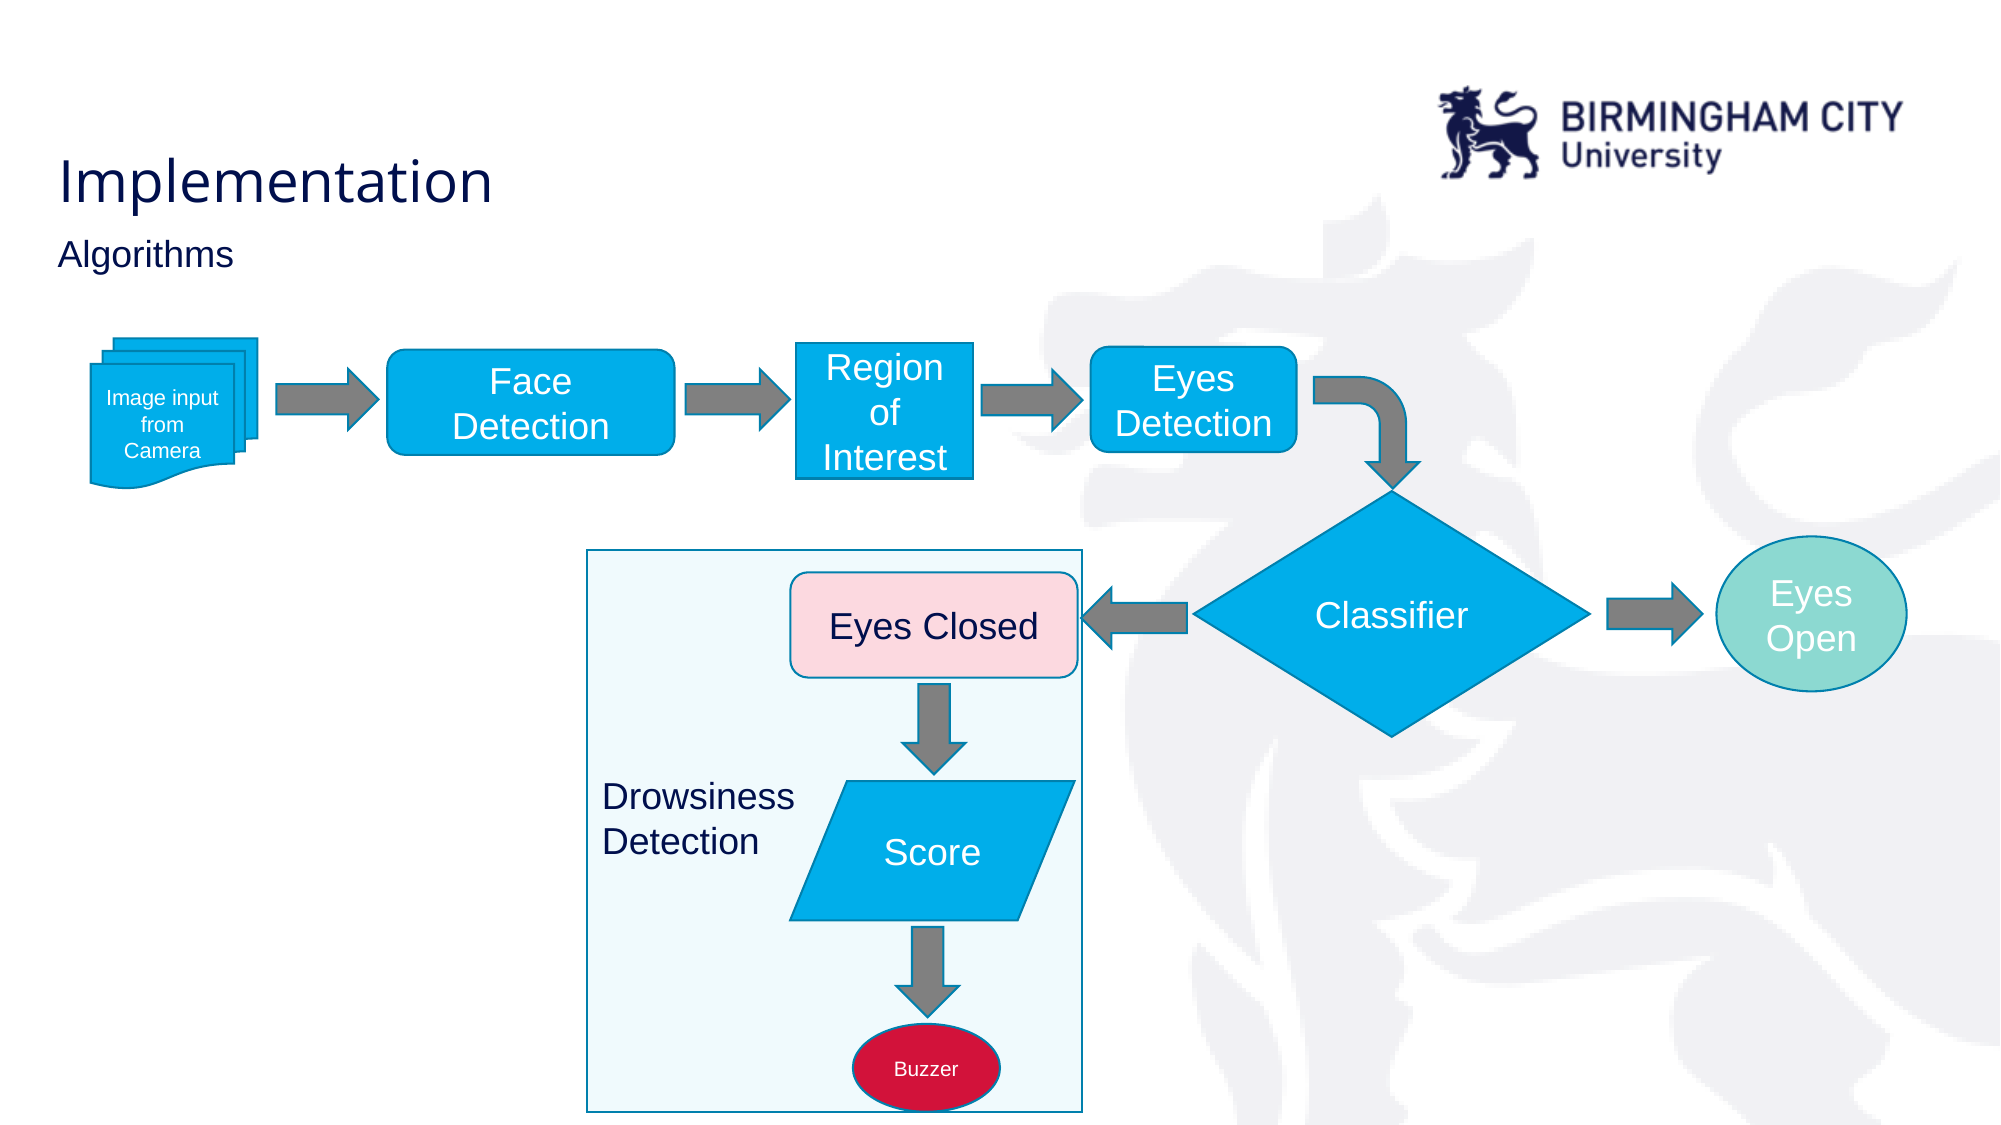

Implementation
Algorithms
Image input from Camera
Region of Interest
Eyes Detection
Face Detection

Classifier
Eyes Open

Eyes Closed

Drowsiness Detection
Score

Buzzer